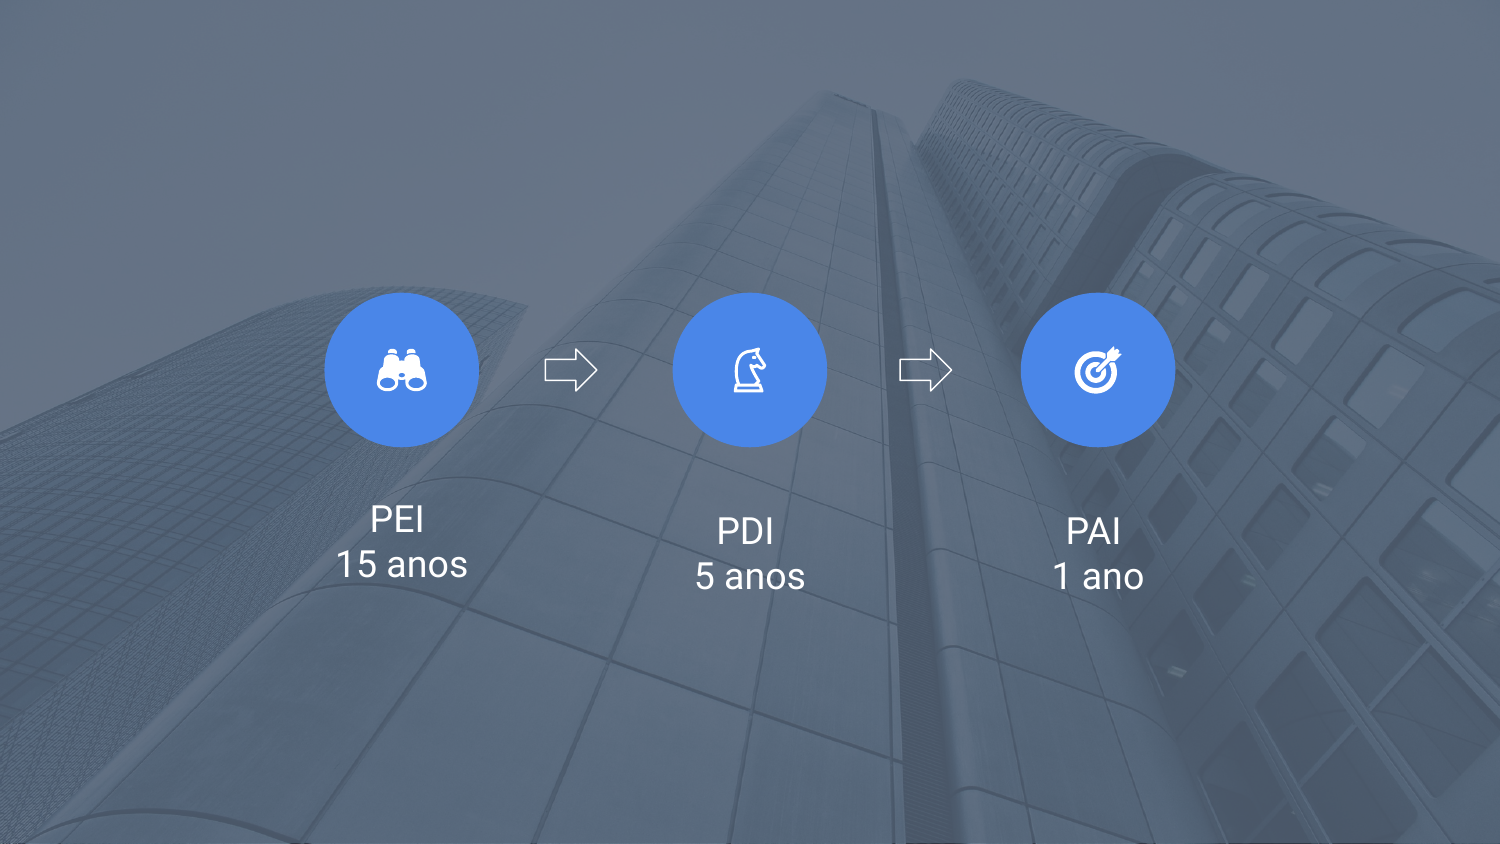

PEI
15 anos
PDI
5 anos
PAI
1 ano